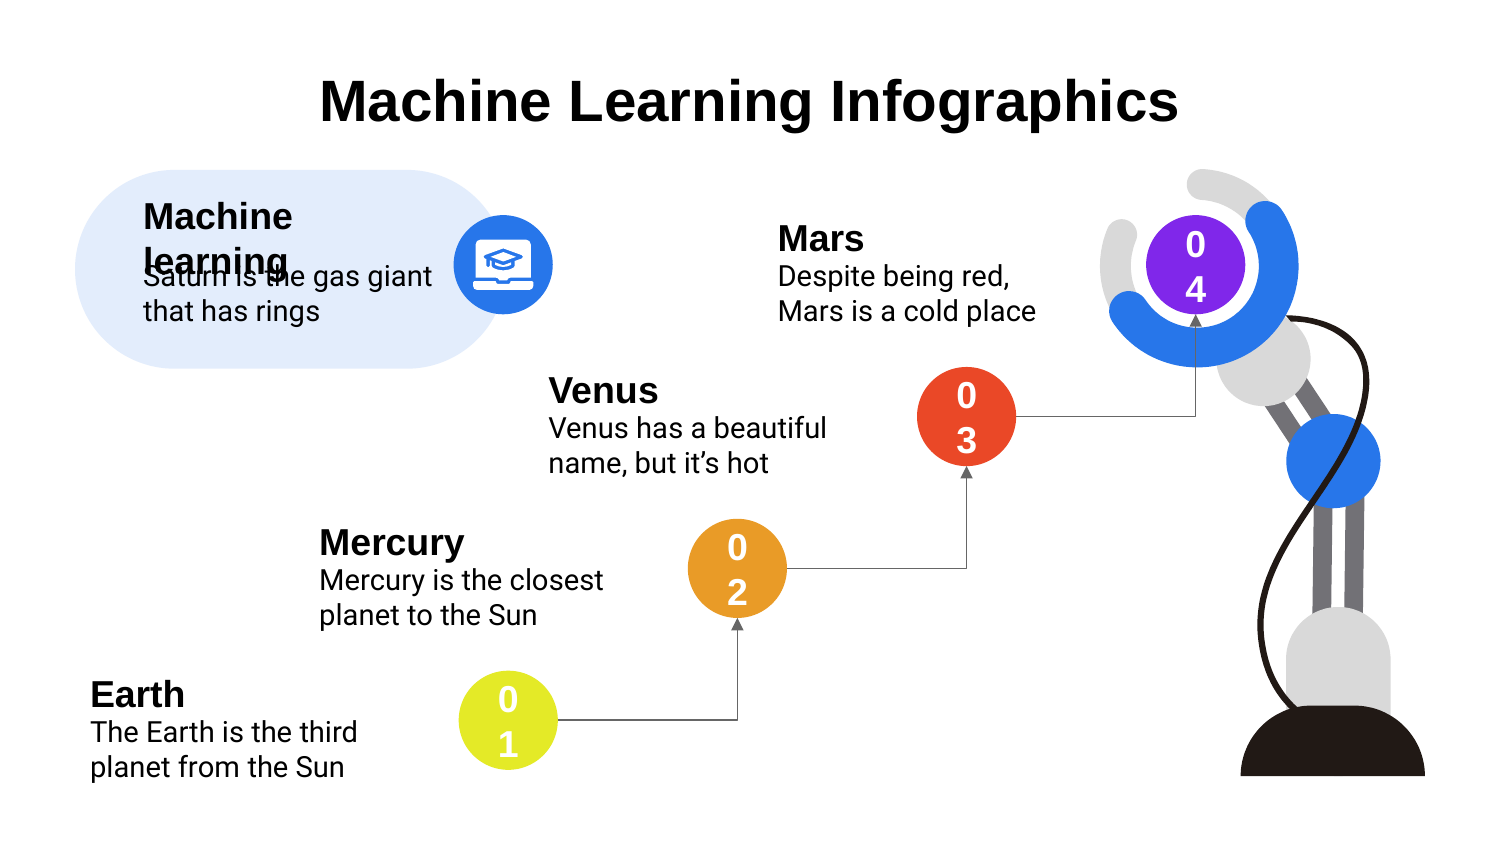

# Machine Learning Infographics

Machine learning
Saturn is the gas giant that has rings
Mars
Despite being red, Mars is a cold place
04

Venus
Venus has a beautiful name, but it’s hot
03
Mercury
Mercury is the closest planet to the Sun
02
Earth
The Earth is the third planet from the Sun
01